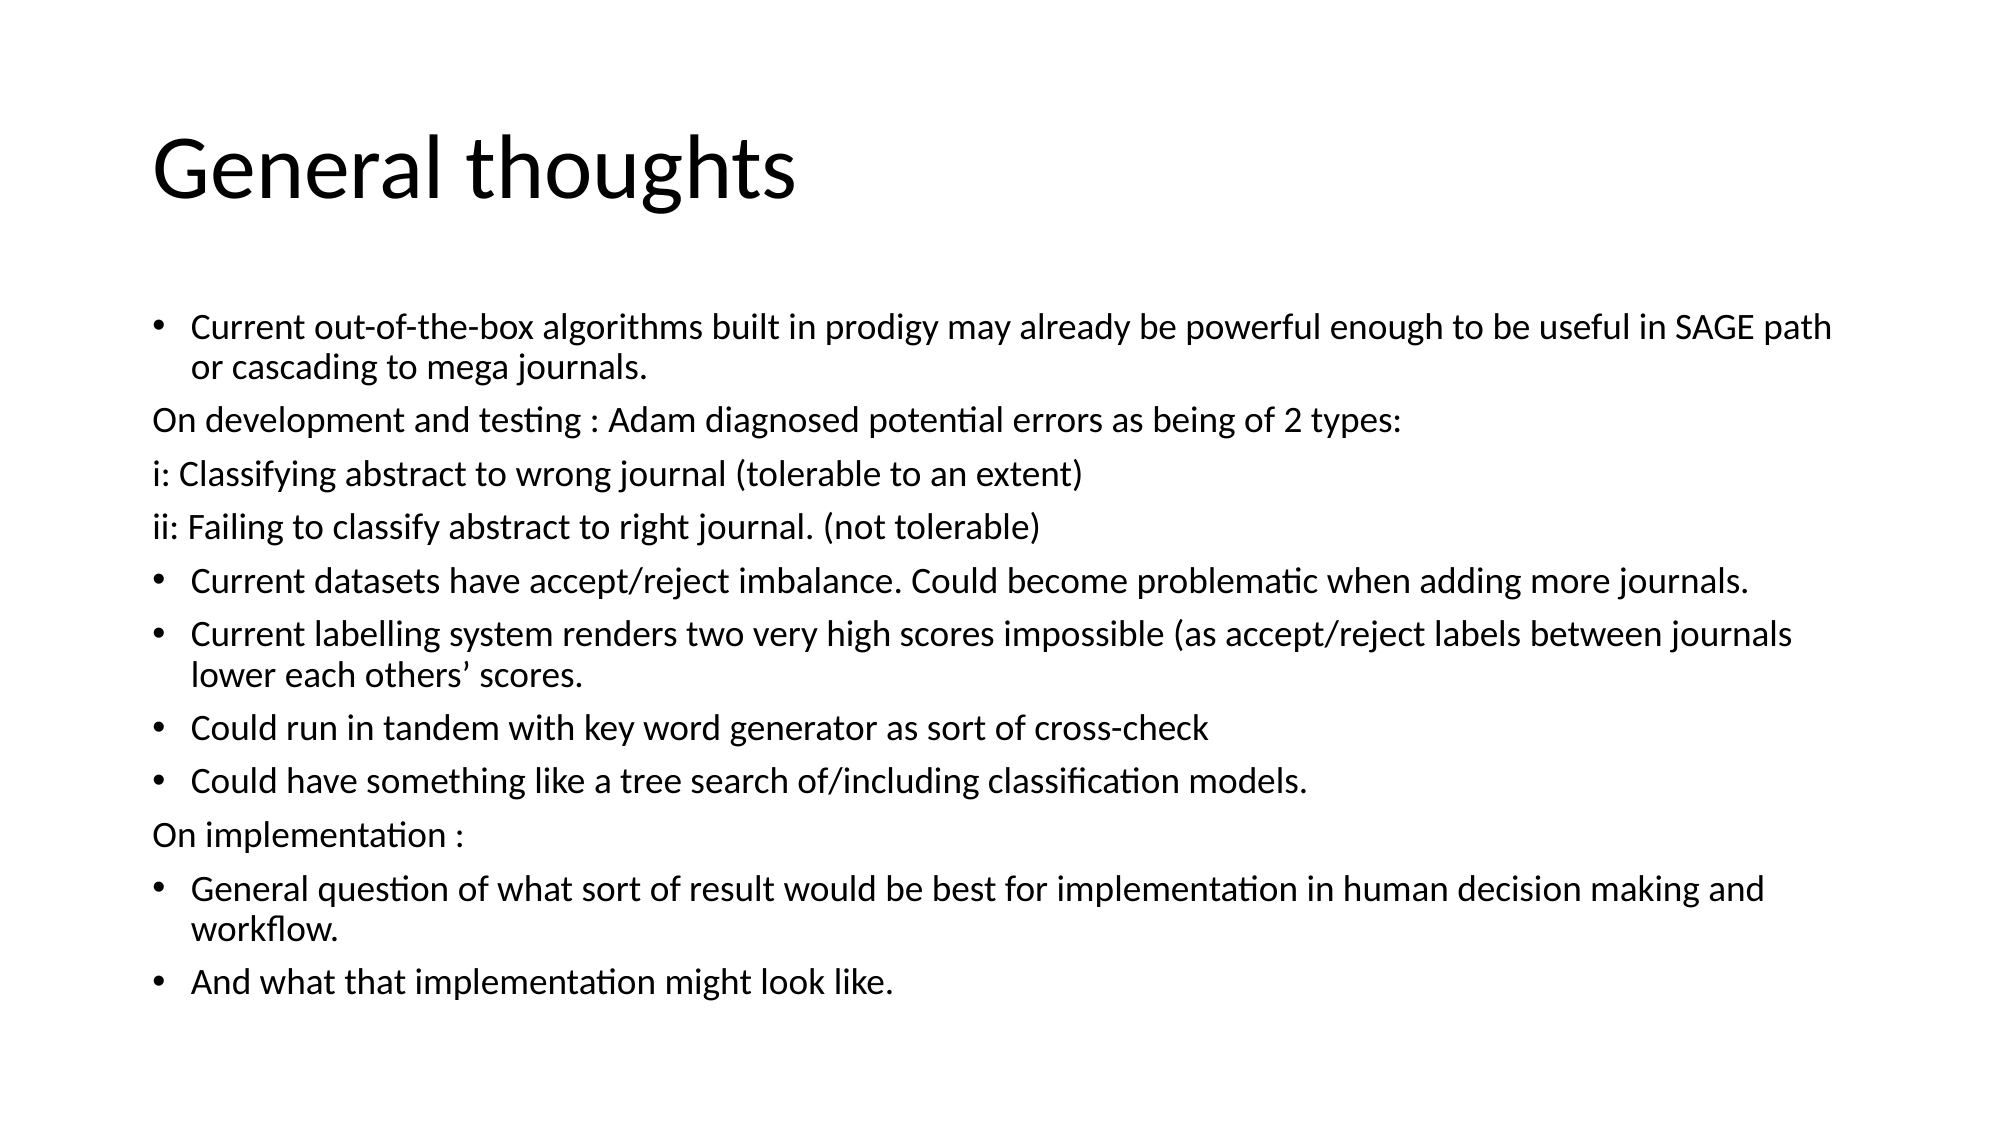

# General thoughts
Current out-of-the-box algorithms built in prodigy may already be powerful enough to be useful in SAGE path or cascading to mega journals.
On development and testing : Adam diagnosed potential errors as being of 2 types:
i: Classifying abstract to wrong journal (tolerable to an extent)
ii: Failing to classify abstract to right journal. (not tolerable)
Current datasets have accept/reject imbalance. Could become problematic when adding more journals.
Current labelling system renders two very high scores impossible (as accept/reject labels between journals lower each others’ scores.
Could run in tandem with key word generator as sort of cross-check
Could have something like a tree search of/including classification models.
On implementation :
General question of what sort of result would be best for implementation in human decision making and workflow.
And what that implementation might look like.